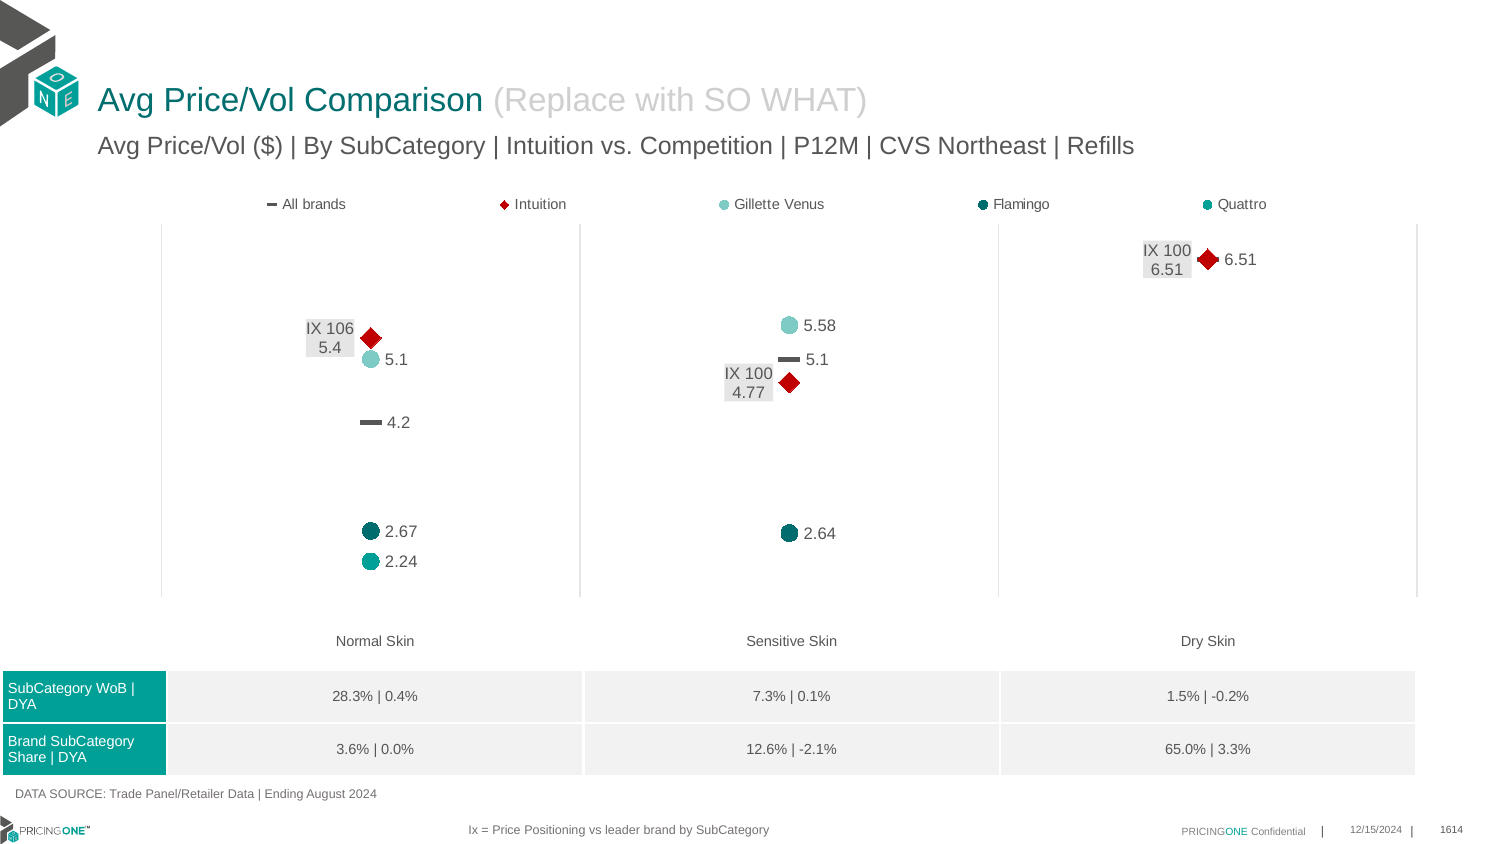

# Avg Price/Vol Comparison (Replace with SO WHAT)
Avg Price/Vol ($) | By SubCategory | Intuition vs. Competition | P12M | CVS Northeast | Refills

### Chart

| Category | All brands | Intuition | Gillette Venus | Flamingo | Quattro |
|---|---|---|---|---|---|
| IX 106 | 4.2 | 5.4 | 5.1 | 2.67 | 2.24 |
| IX 100 | 5.1 | 4.77 | 5.58 | 2.64 | None |
| IX 100 | 6.51 | 6.51 | None | None | None |
|  | Normal Skin | Sensitive Skin | Dry Skin |
| --- | --- | --- | --- |
| SubCategory WoB | DYA | 28.3% | 0.4% | 7.3% | 0.1% | 1.5% | -0.2% |
| Brand SubCategory Share | DYA | 3.6% | 0.0% | 12.6% | -2.1% | 65.0% | 3.3% |
DATA SOURCE: Trade Panel/Retailer Data | Ending August 2024
Ix = Price Positioning vs leader brand by SubCategory
12/15/2024
1614